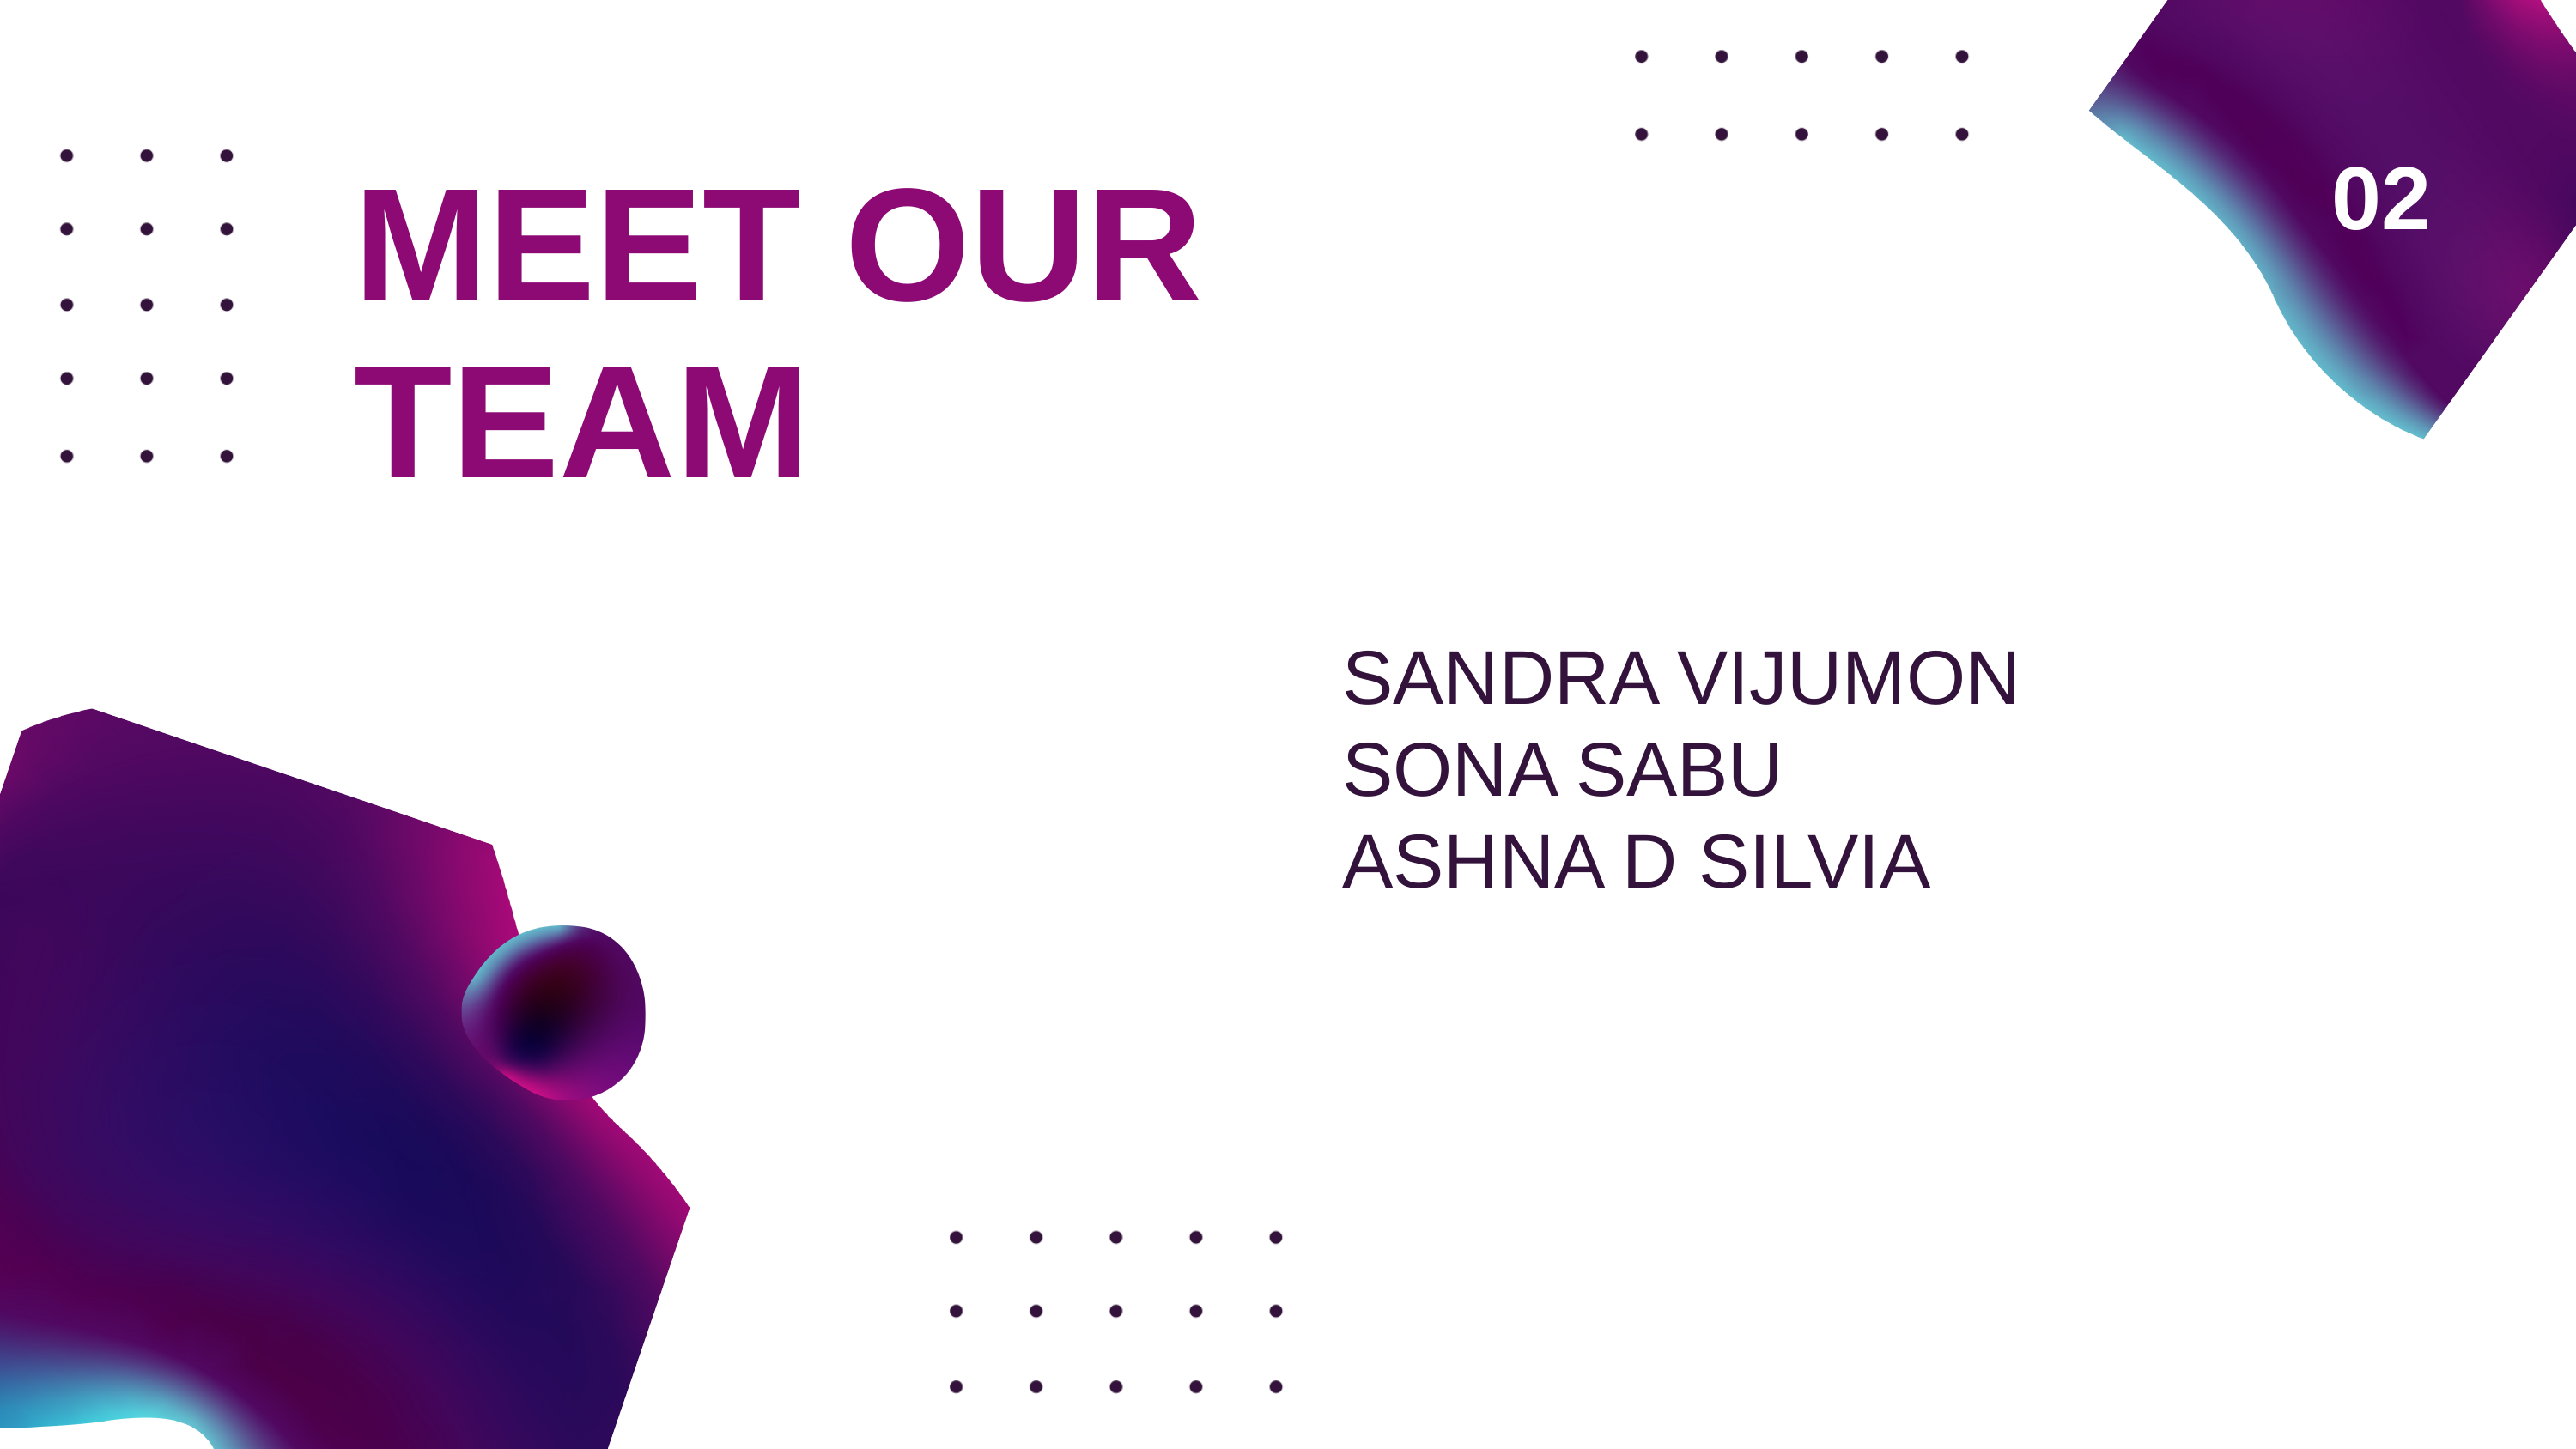

02
MEET OUR TEAM
SANDRA VIJUMON
SONA SABU
ASHNA D SILVIA